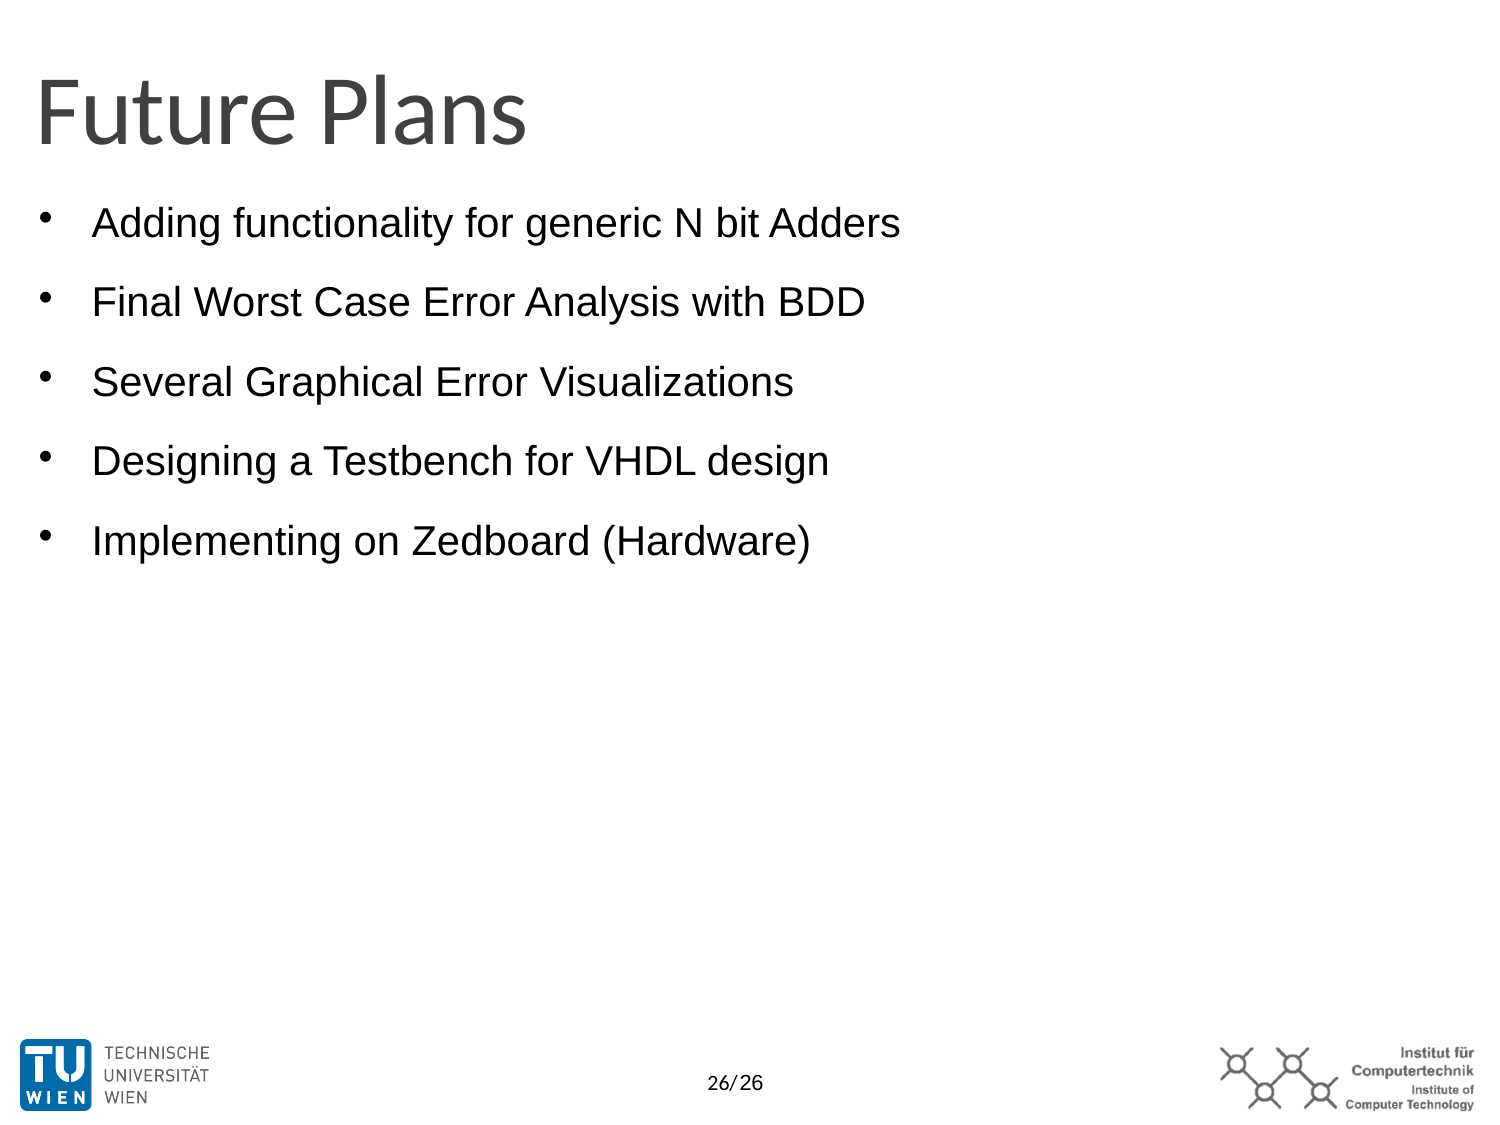

Future Plans
Adding functionality for generic N bit Adders
Final Worst Case Error Analysis with BDD
Several Graphical Error Visualizations
Designing a Testbench for VHDL design
Implementing on Zedboard (Hardware)

26/